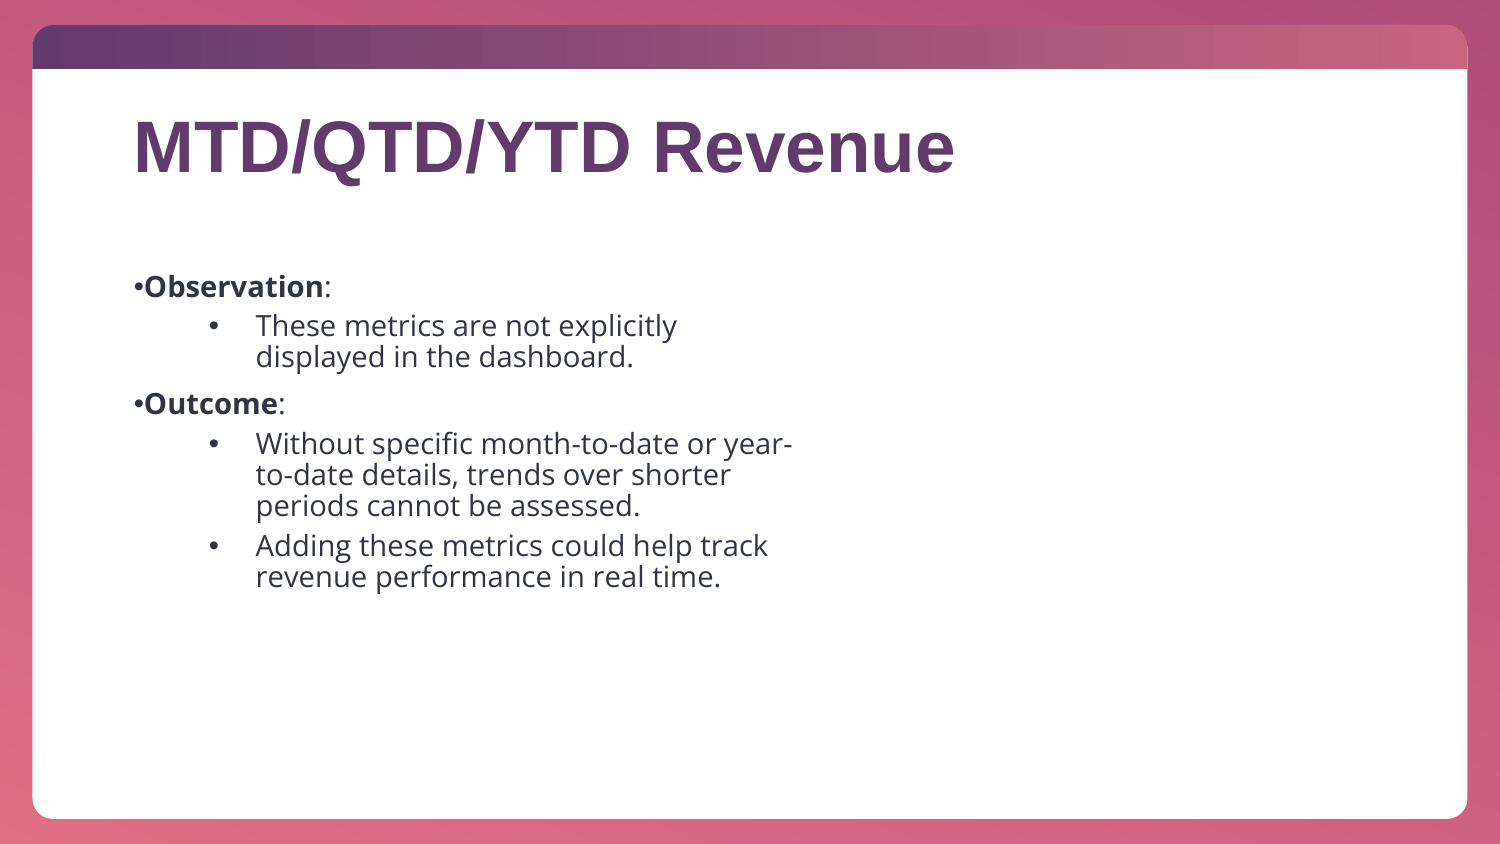

# MTD/QTD/YTD Revenue

Revenue
Jupiter is the biggest planet
Observation:
These metrics are not explicitly displayed in the dashboard.
Outcome:
Without specific month-to-date or year-to-date details, trends over shorter periods cannot be assessed.
Adding these metrics could help track revenue performance in real time.